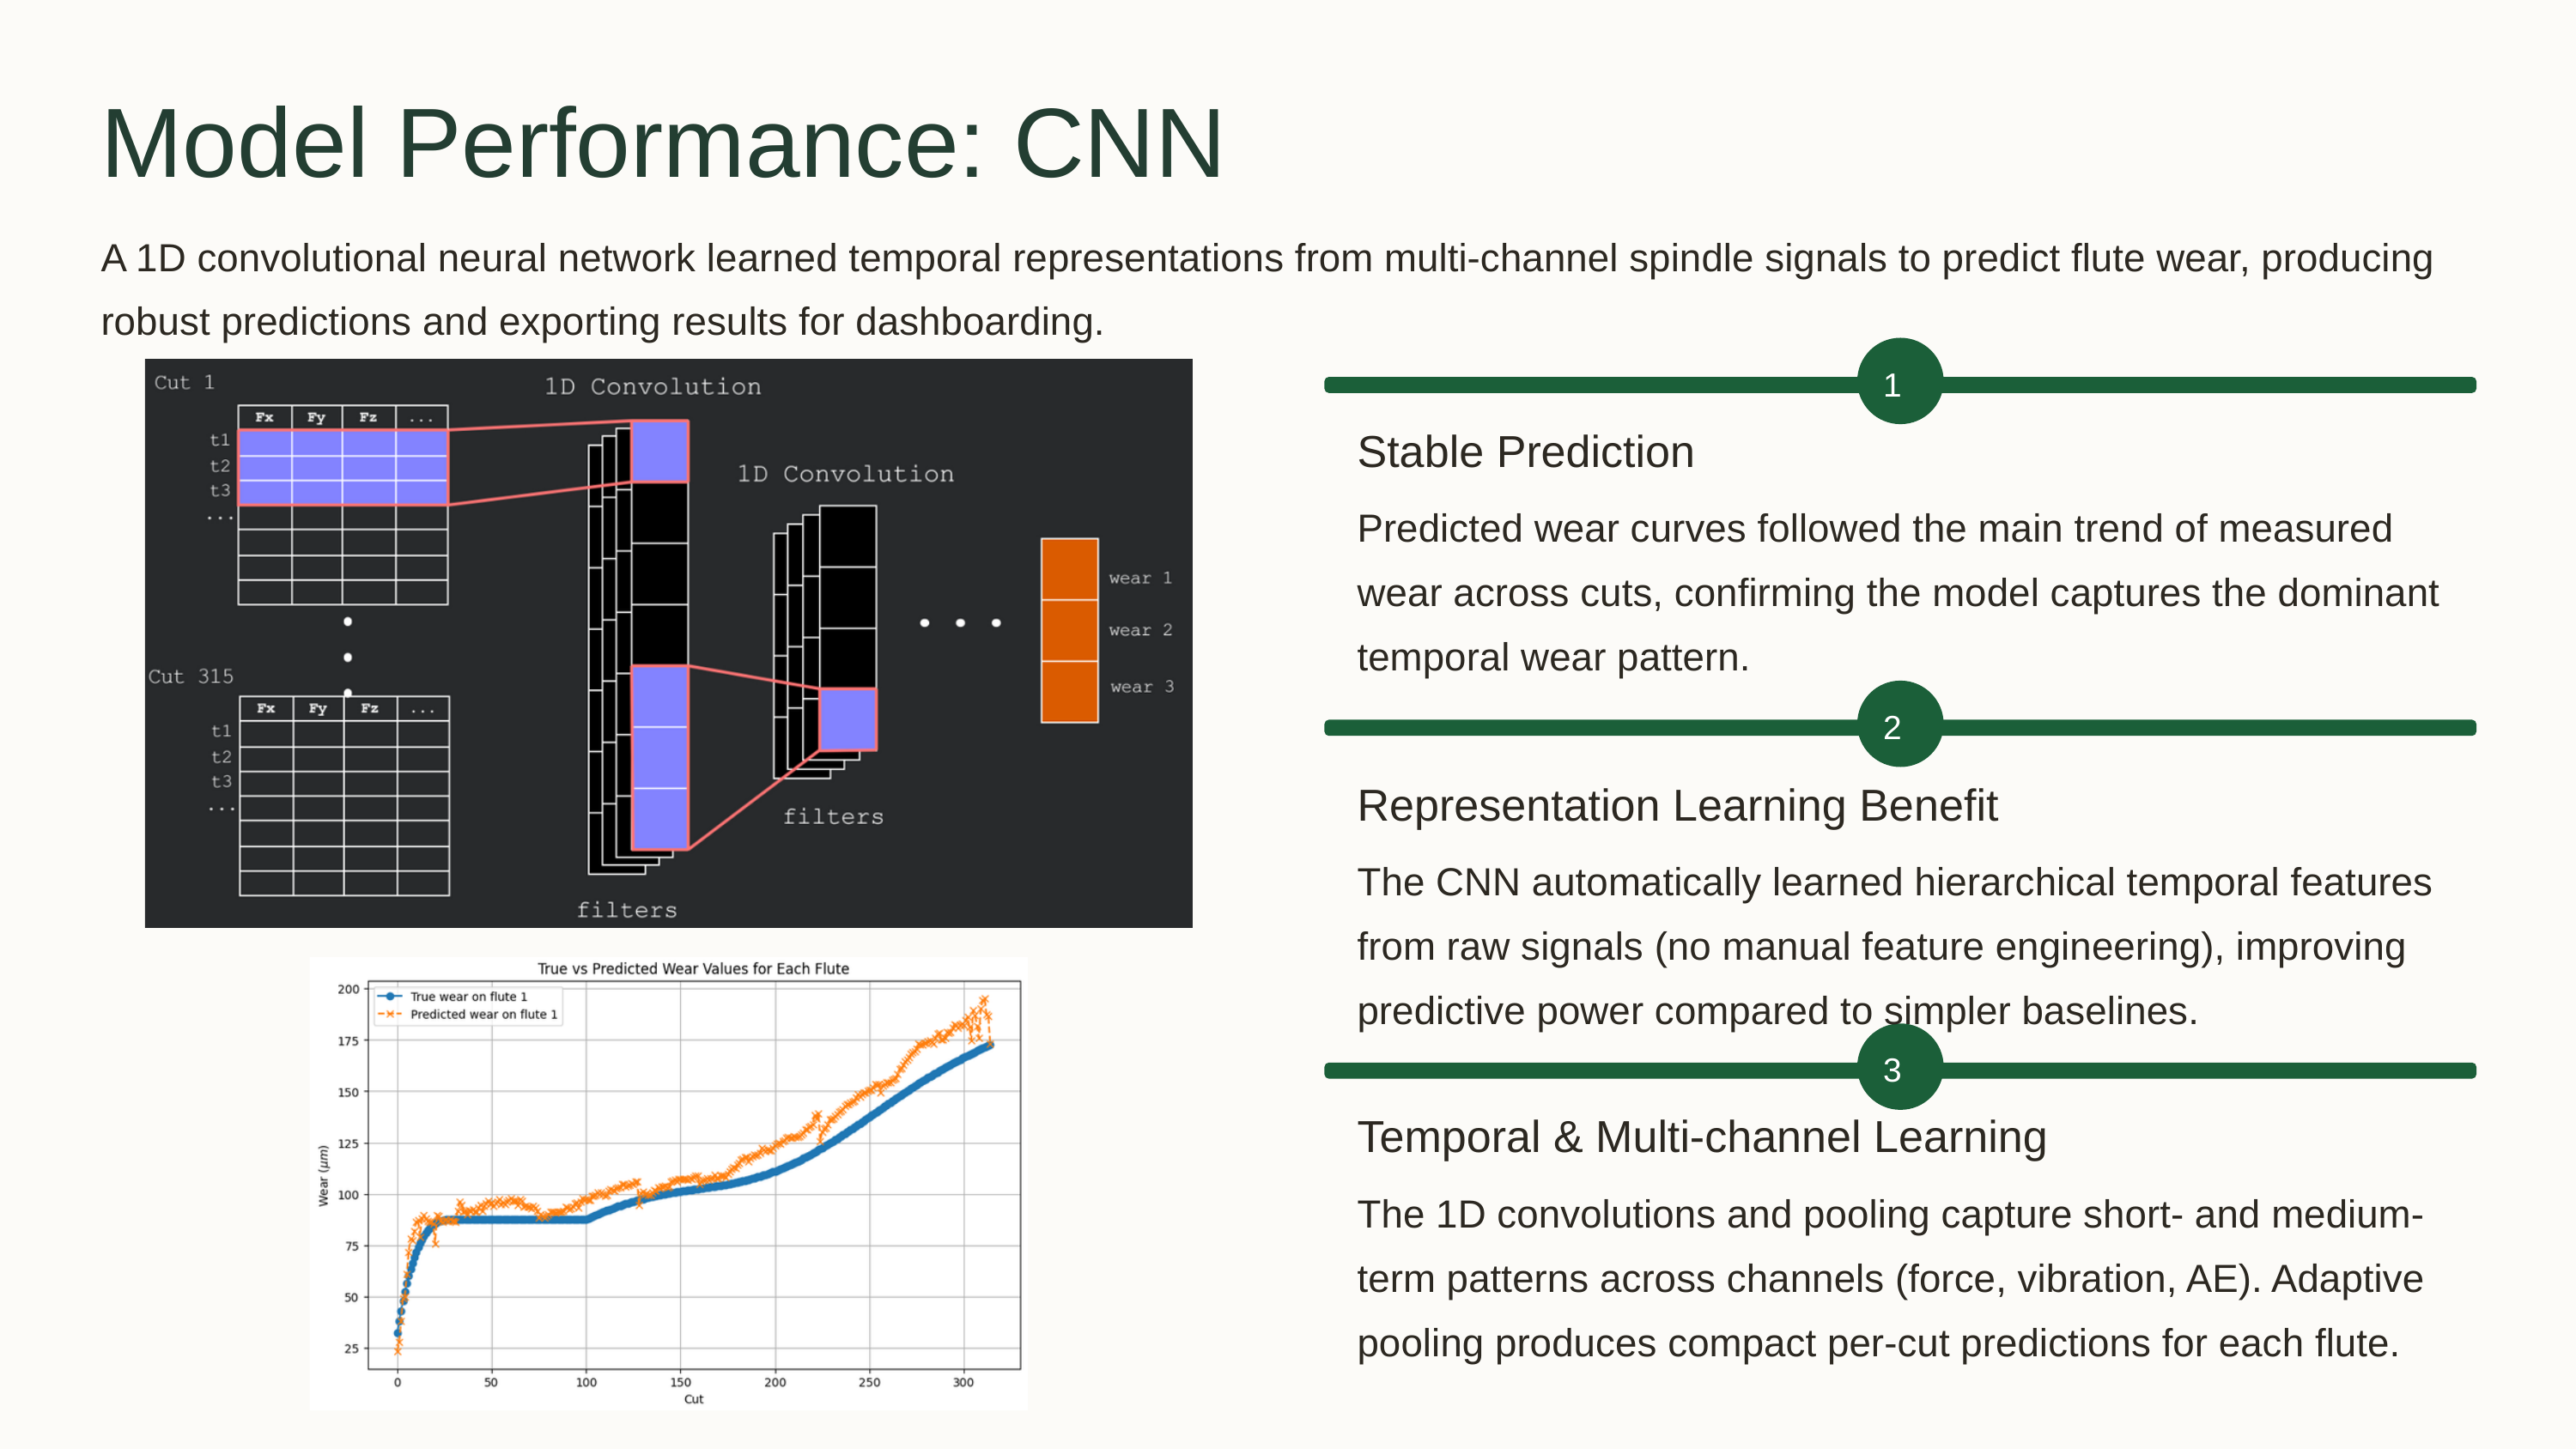

Model Performance: CNN
A 1D convolutional neural network learned temporal representations from multi-channel spindle signals to predict flute wear, producing robust predictions and exporting results for dashboarding.

1

Stable Prediction
Predicted wear curves followed the main trend of measured wear across cuts, confirming the model captures the dominant temporal wear pattern.

2

Representation Learning Benefit
The CNN automatically learned hierarchical temporal features from raw signals (no manual feature engineering), improving predictive power compared to simpler baselines.

3

Temporal & Multi‑channel Learning
The 1D convolutions and pooling capture short- and medium-term patterns across channels (force, vibration, AE). Adaptive pooling produces compact per-cut predictions for each flute.